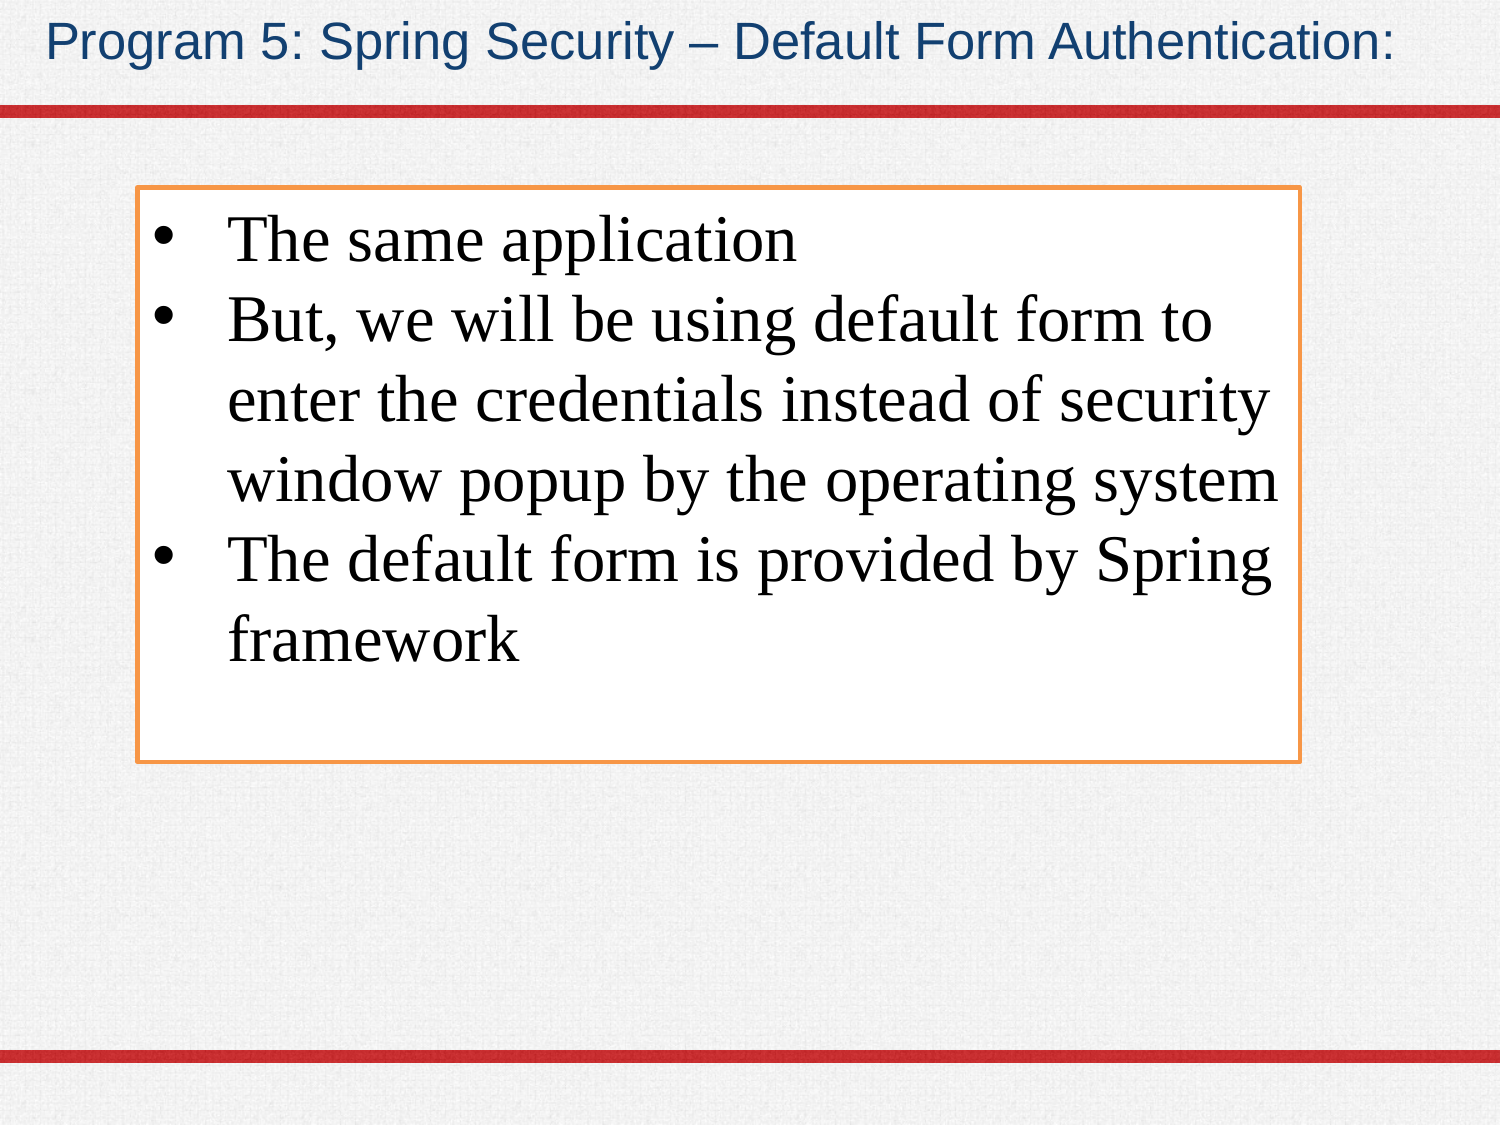

# Program 5: Spring Security – Default Form Authentication:
The same application
But, we will be using default form to enter the credentials instead of security window popup by the operating system
The default form is provided by Spring framework